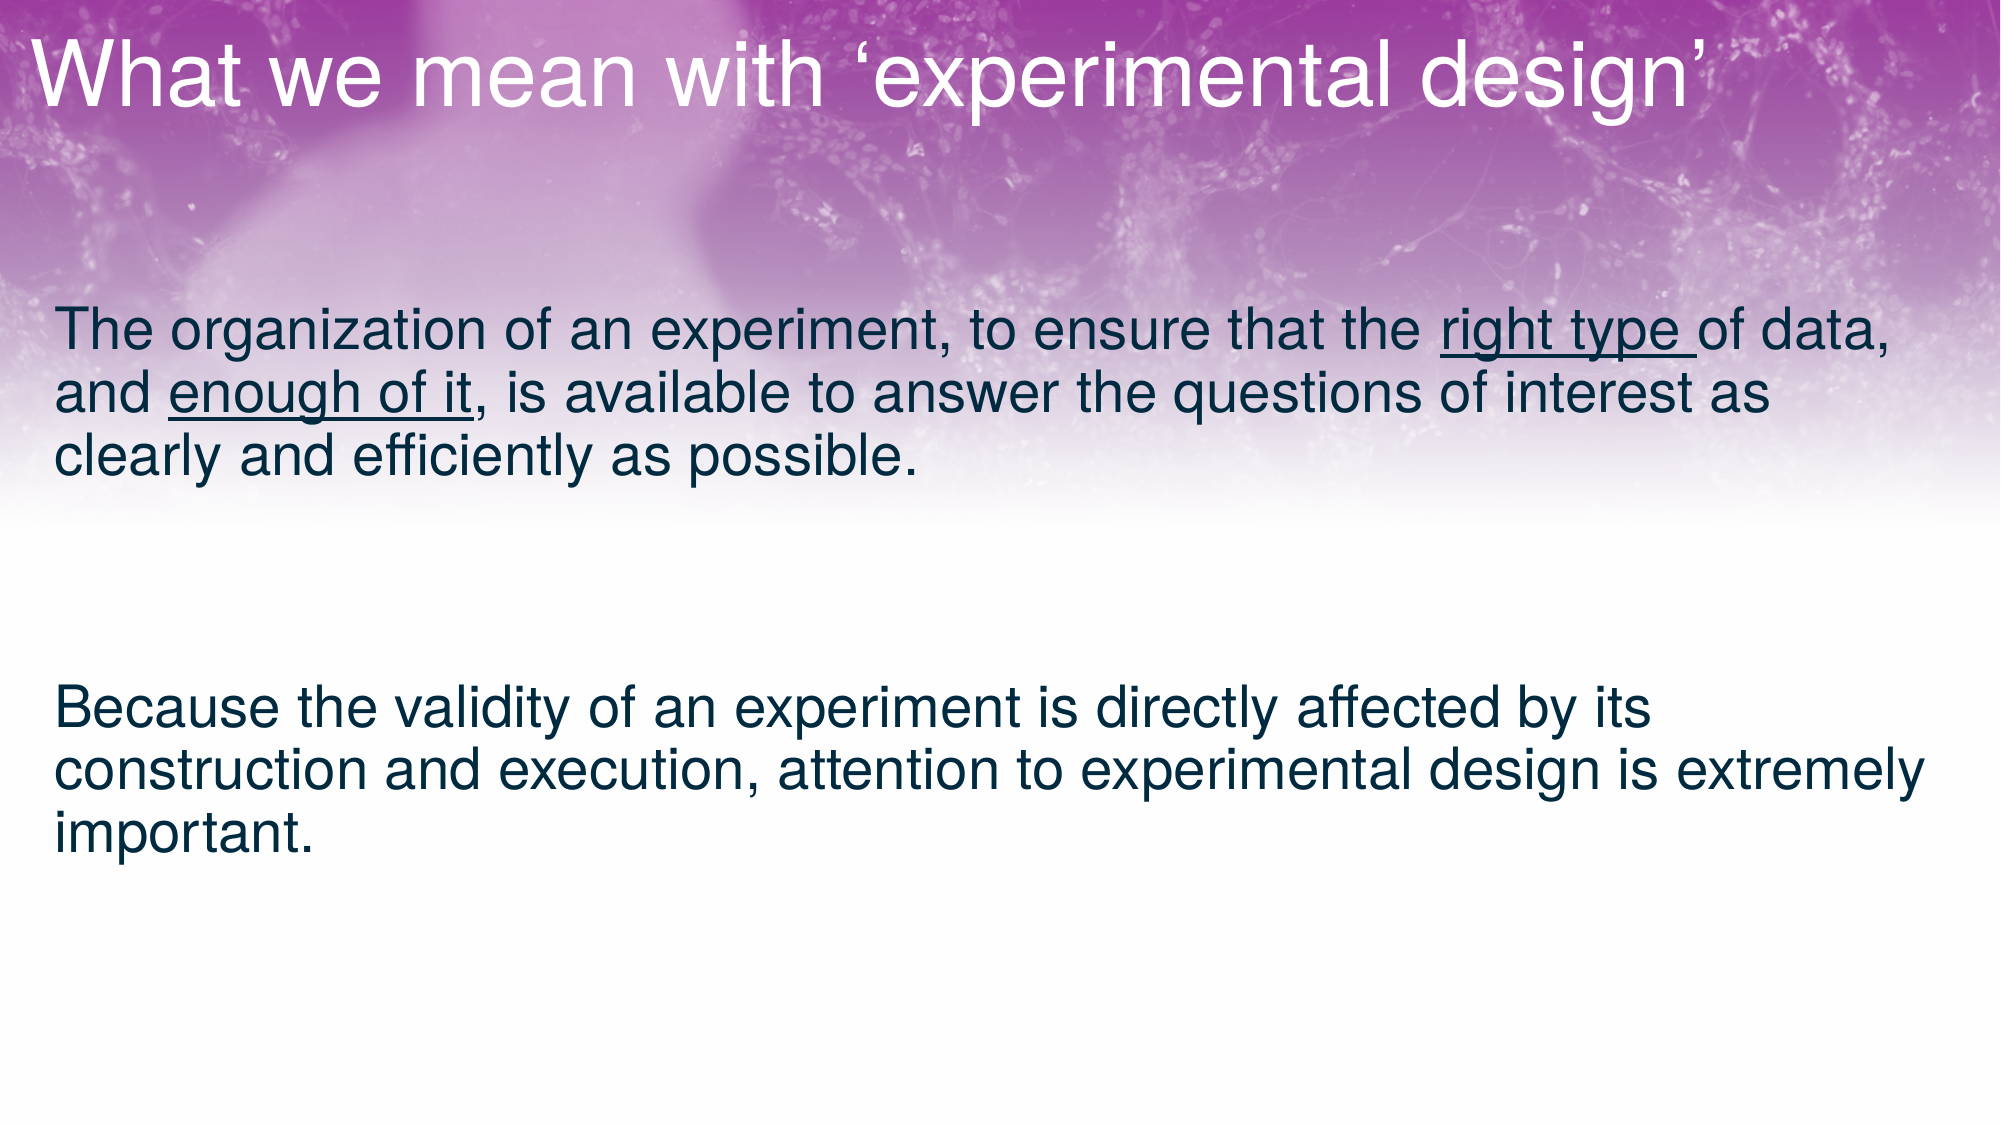

# What we mean with ‘experimental design’
The organization of an experiment, to ensure that the right type of data, and enough of it, is available to answer the questions of interest as clearly and efficiently as possible.

Because the validity of an experiment is directly affected by its construction and execution, attention to experimental design is extremely important.